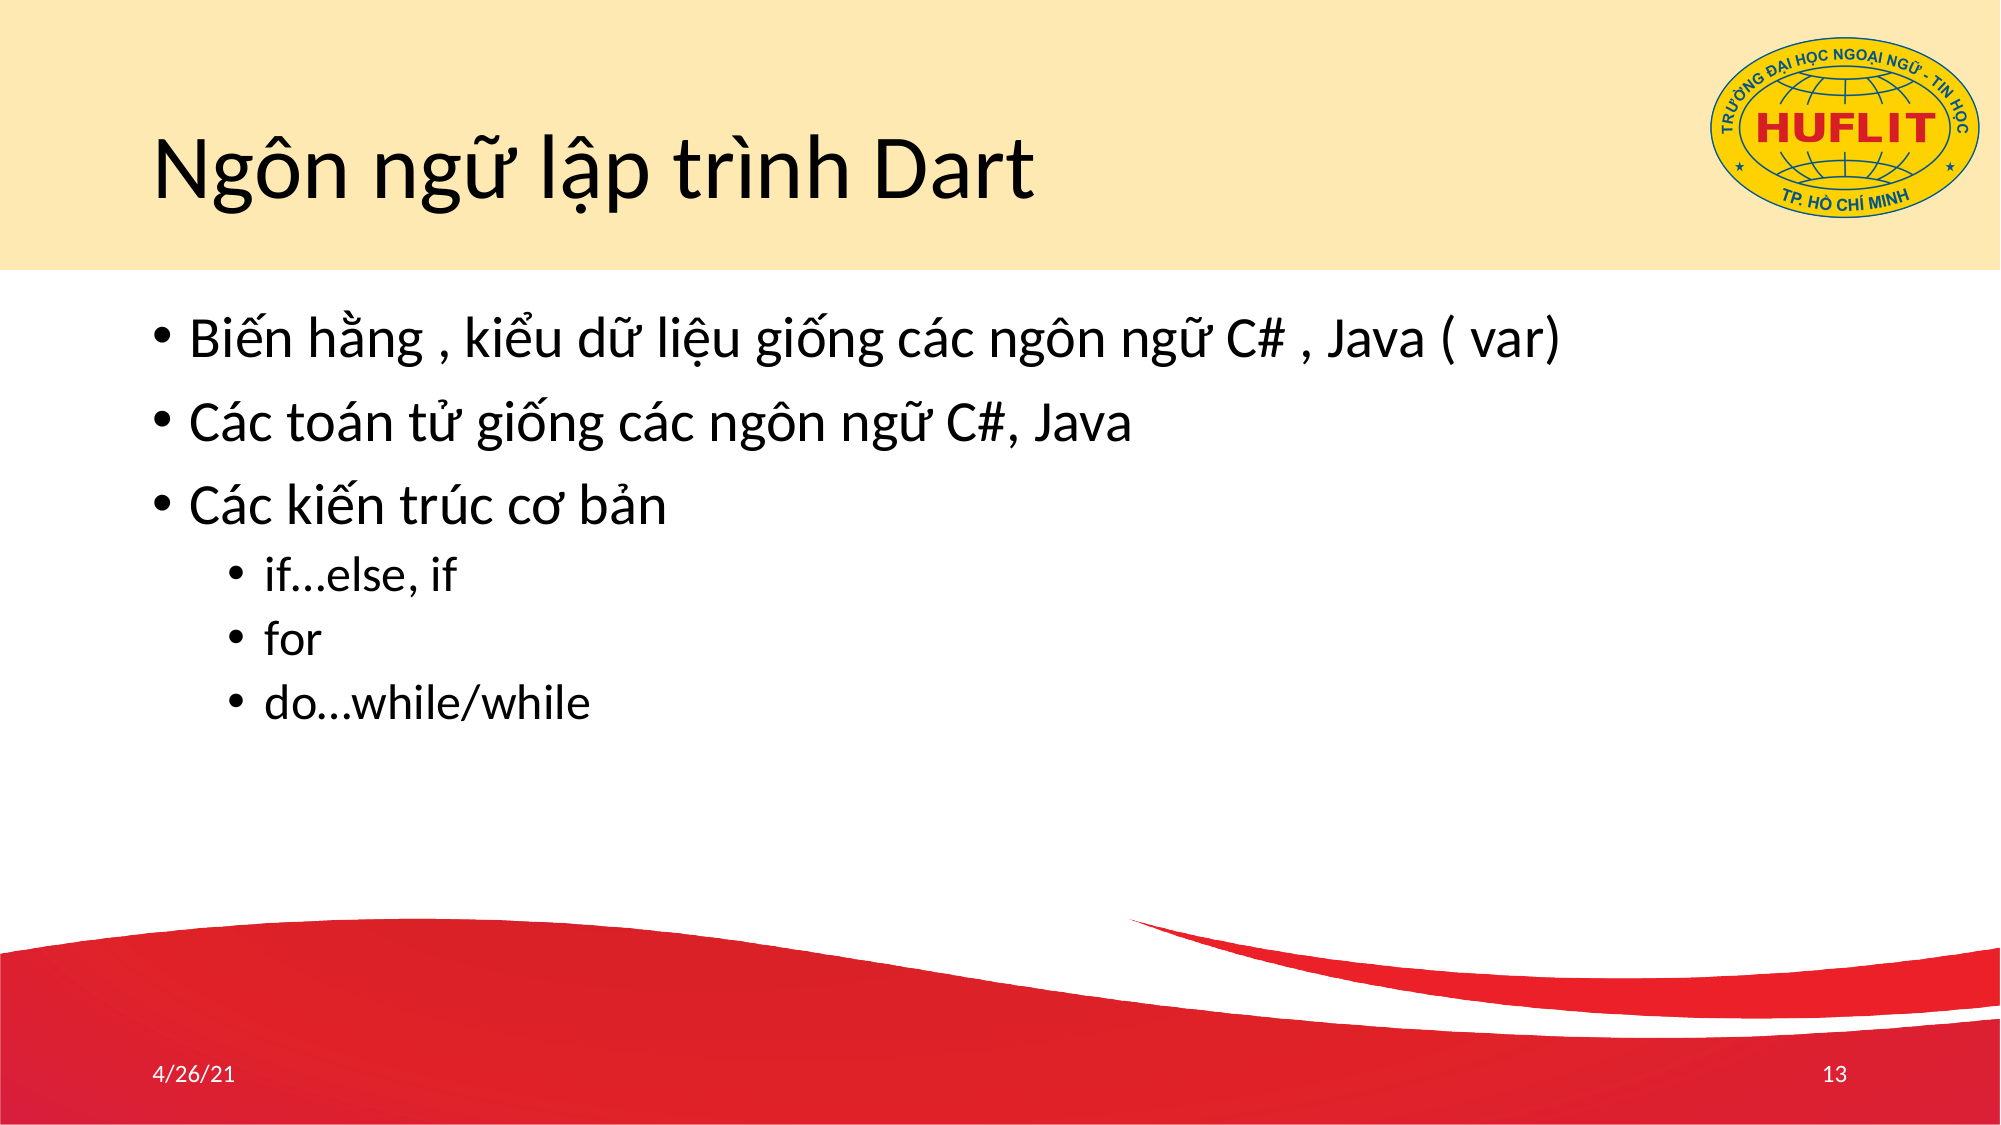

# Ngôn ngữ lập trình Dart
Biến hằng , kiểu dữ liệu giống các ngôn ngữ C# , Java ( var)
Các toán tử giống các ngôn ngữ C#, Java
Các kiến trúc cơ bản
if…else, if
for
do…while/while

4/26/21

13